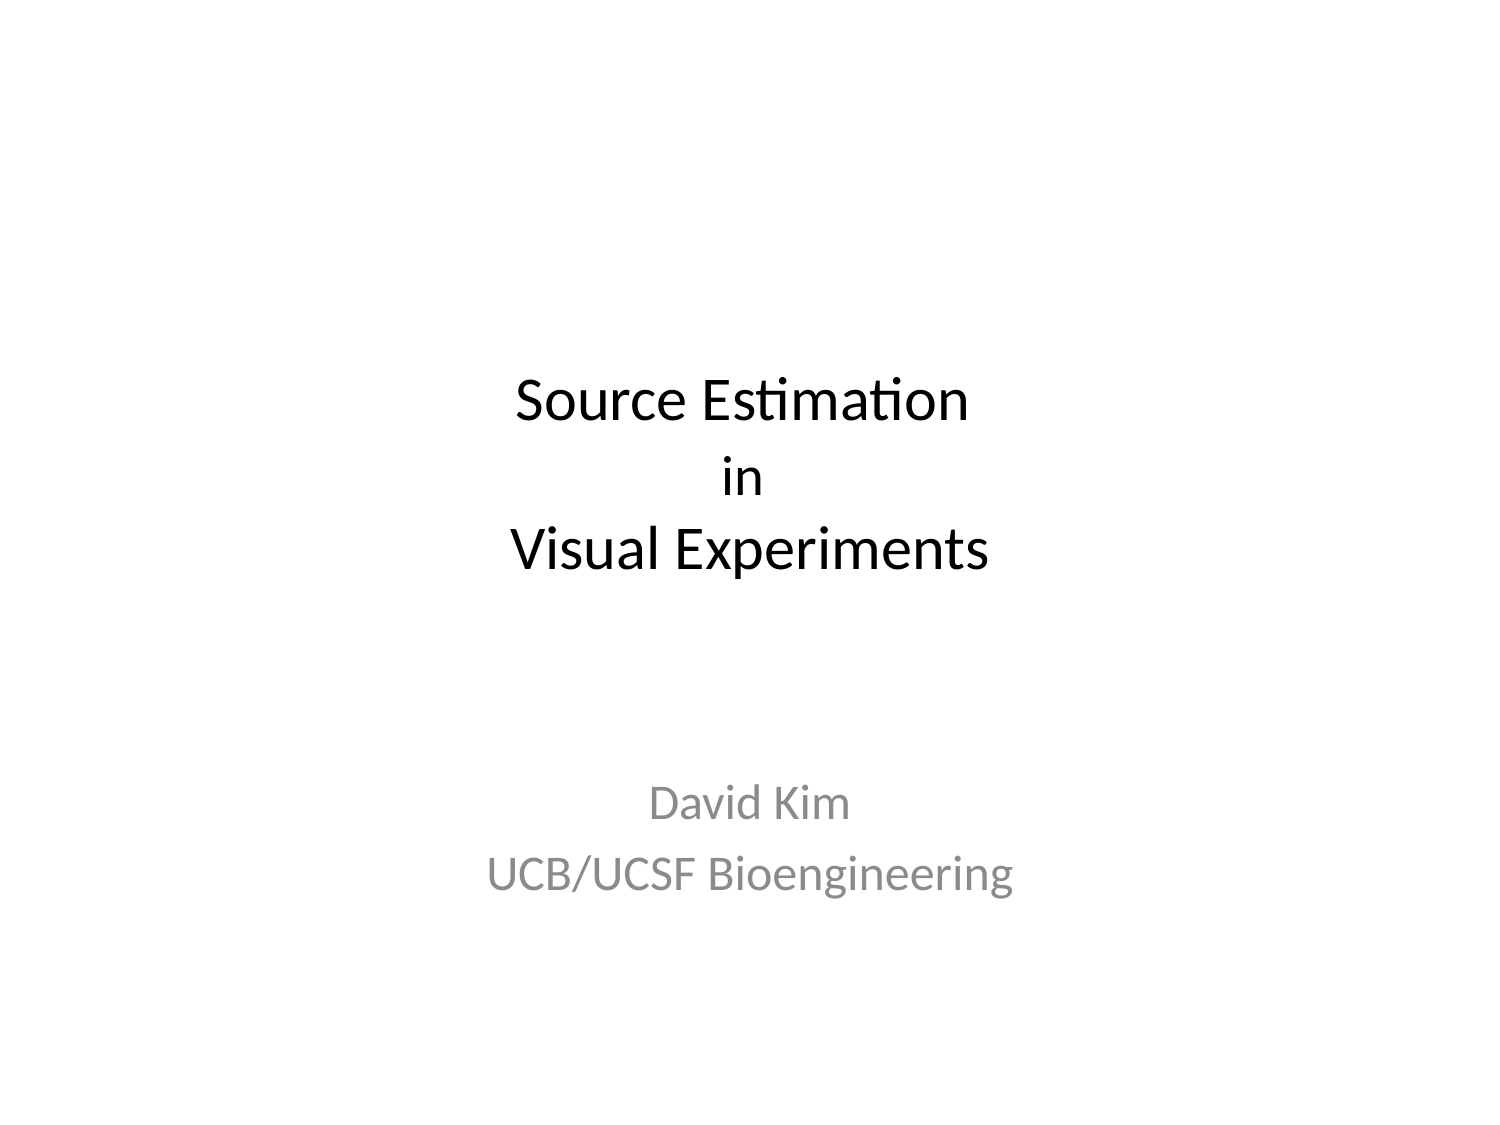

# Source Estimation in Visual Experiments
David Kim
UCB/UCSF Bioengineering